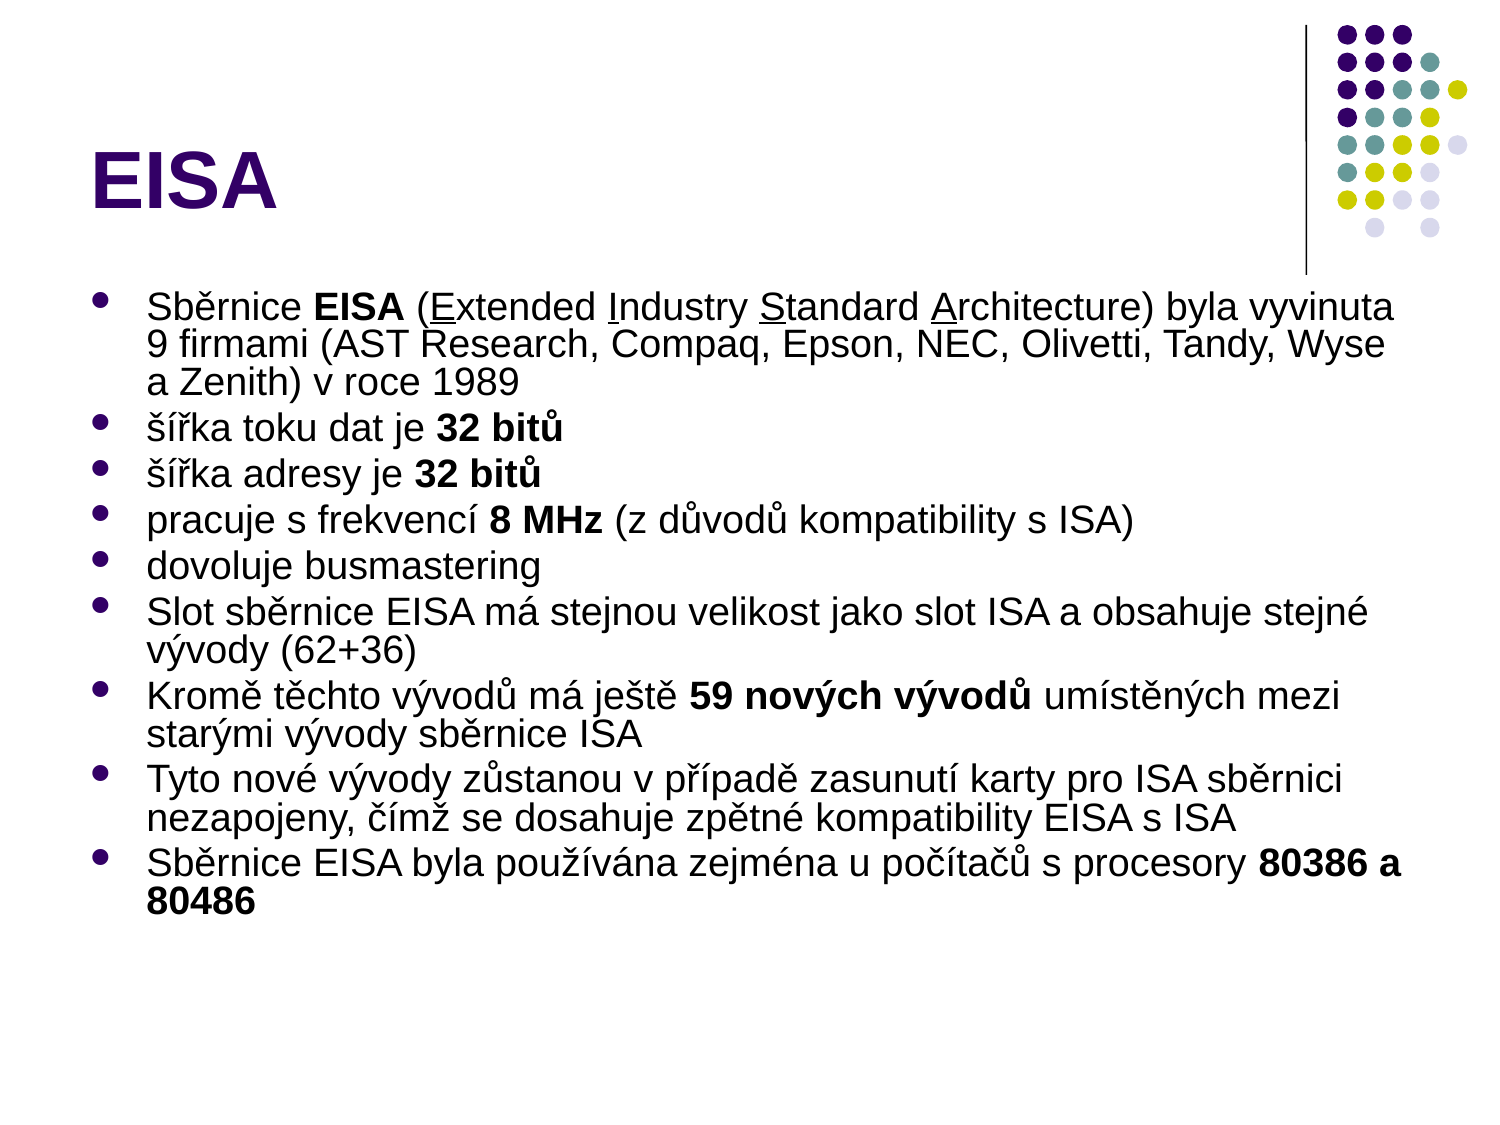

# EISA
Sběrnice EISA (Extended Industry Standard Architecture) byla vyvinuta 9 firmami (AST Research, Compaq, Epson, NEC, Olivetti, Tandy, Wyse a Zenith) v roce 1989
šířka toku dat je 32 bitů
šířka adresy je 32 bitů
pracuje s frekvencí 8 MHz (z důvodů kompatibility s ISA)
dovoluje busmastering
Slot sběrnice EISA má stejnou velikost jako slot ISA a obsahuje stejné vývody (62+36)
Kromě těchto vývodů má ještě 59 nových vývodů umístěných mezi starými vývody sběrnice ISA
Tyto nové vývody zůstanou v případě zasunutí karty pro ISA sběrnici nezapojeny, čímž se dosahuje zpětné kompatibility EISA s ISA
Sběrnice EISA byla používána zejména u počítačů s procesory 80386 a 80486